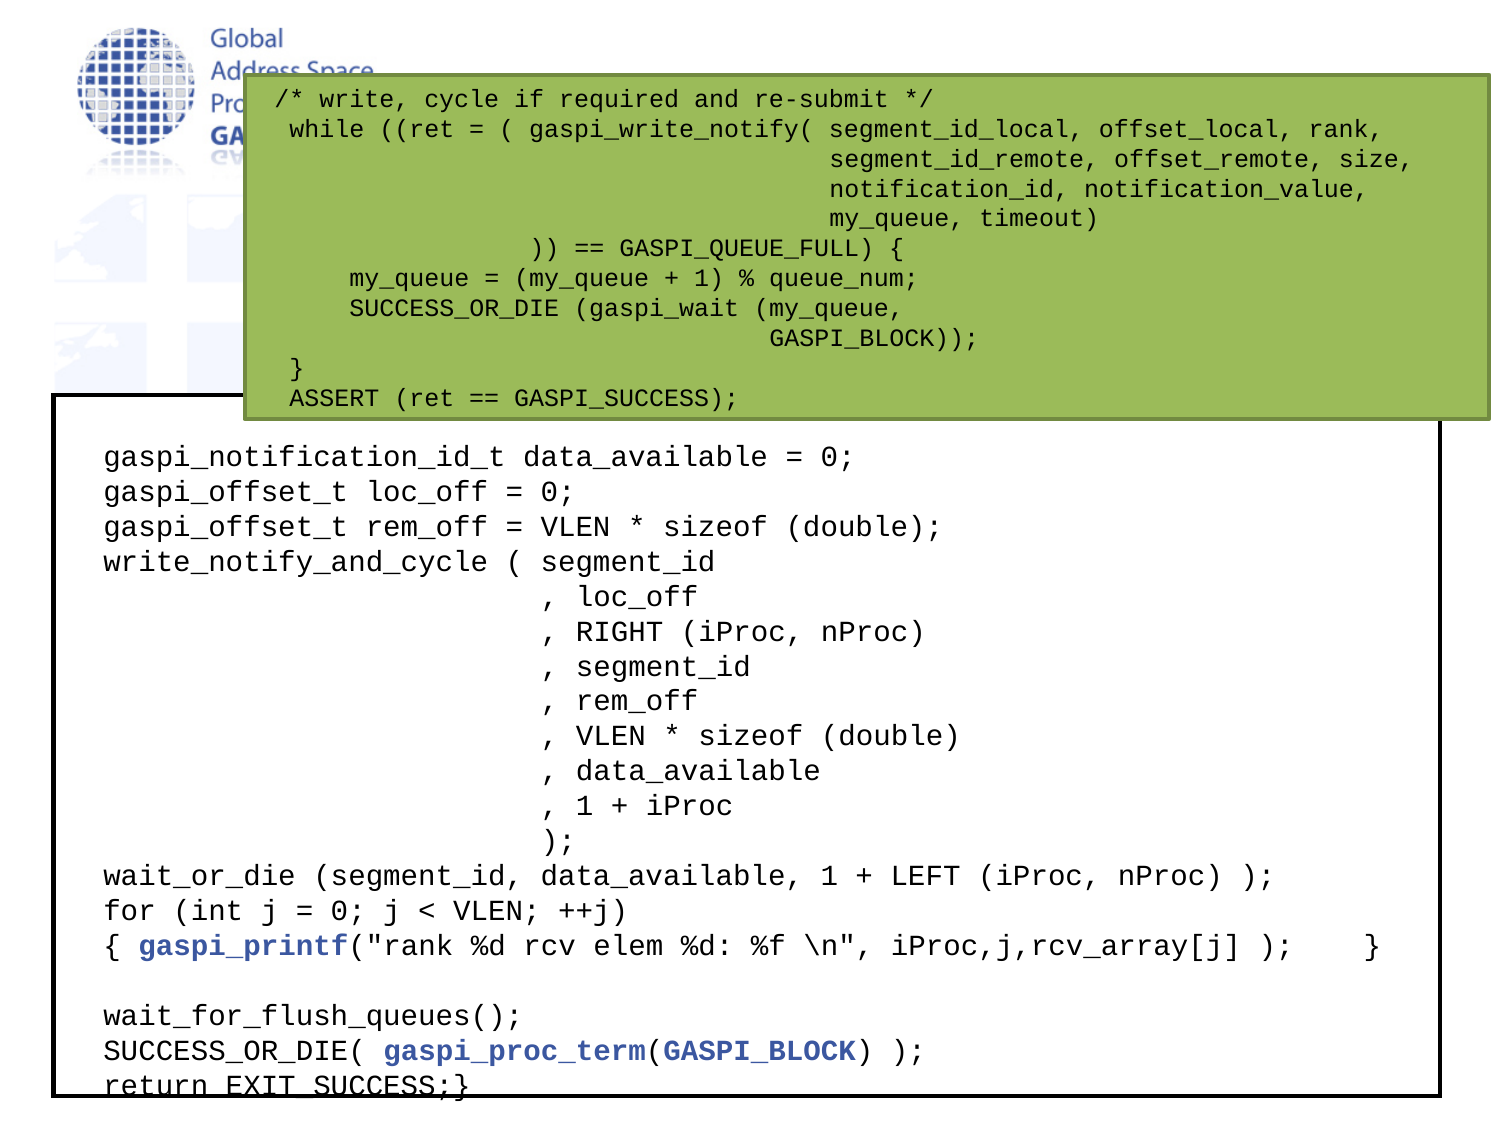

/* write, cycle if required and re-submit */
  while ((ret = ( gaspi_write_notify( segment_id_local, offset_local, rank,
                                      segment_id_remote, offset_remote, size,
                                      notification_id, notification_value,
                                      my_queue, timeout)
                  )) == GASPI_QUEUE_FULL) {
      my_queue = (my_queue + 1) % queue_num;
      SUCCESS_OR_DIE (gaspi_wait (my_queue,
                                  GASPI_BLOCK));
  }
  ASSERT (ret == GASPI_SUCCESS);

  gaspi_notification_id_t data_available = 0;
  gaspi_offset_t loc_off = 0;
  gaspi_offset_t rem_off = VLEN * sizeof (double);
  write_notify_and_cycle ( segment_id
                           , loc_off
                           , RIGHT (iProc, nProc)
                           , segment_id
                           , rem_off
                           , VLEN * sizeof (double)
                           , data_available
                           , 1 + iProc
                           );
  wait_or_die (segment_id, data_available, 1 + LEFT (iProc, nProc) );
  for (int j = 0; j < VLEN; ++j)
  { gaspi_printf("rank %d rcv elem %d: %f \n", iProc,j,rcv_array[j] );    }
  wait_for_flush_queues();
  SUCCESS_OR_DIE( gaspi_proc_term(GASPI_BLOCK) );
  return EXIT_SUCCESS;}